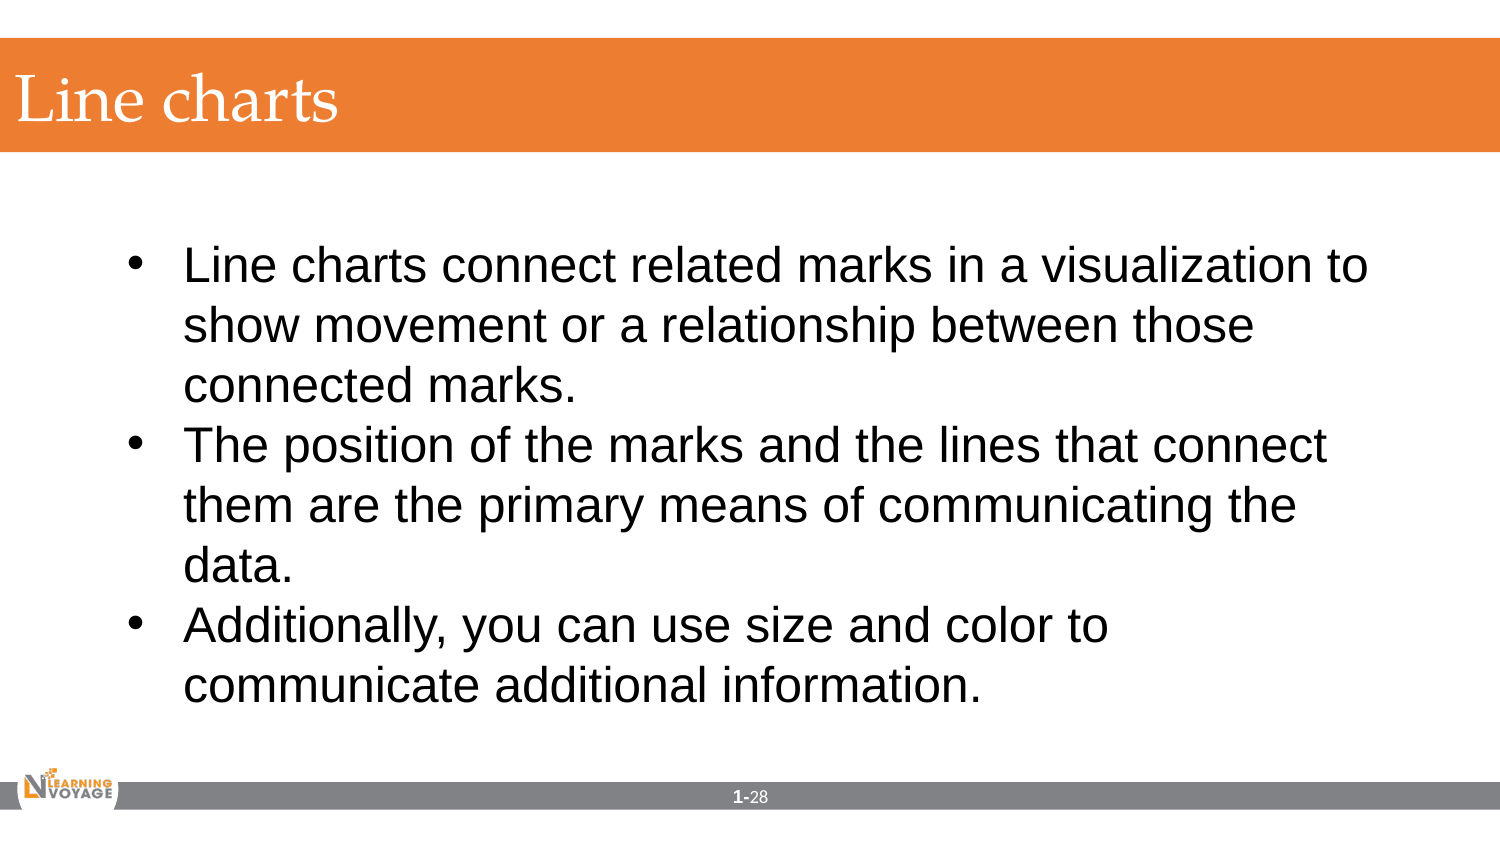

Line charts
Line charts connect related marks in a visualization to show movement or a relationship between those connected marks.
The position of the marks and the lines that connect them are the primary means of communicating the data.
Additionally, you can use size and color to communicate additional information.
1-28